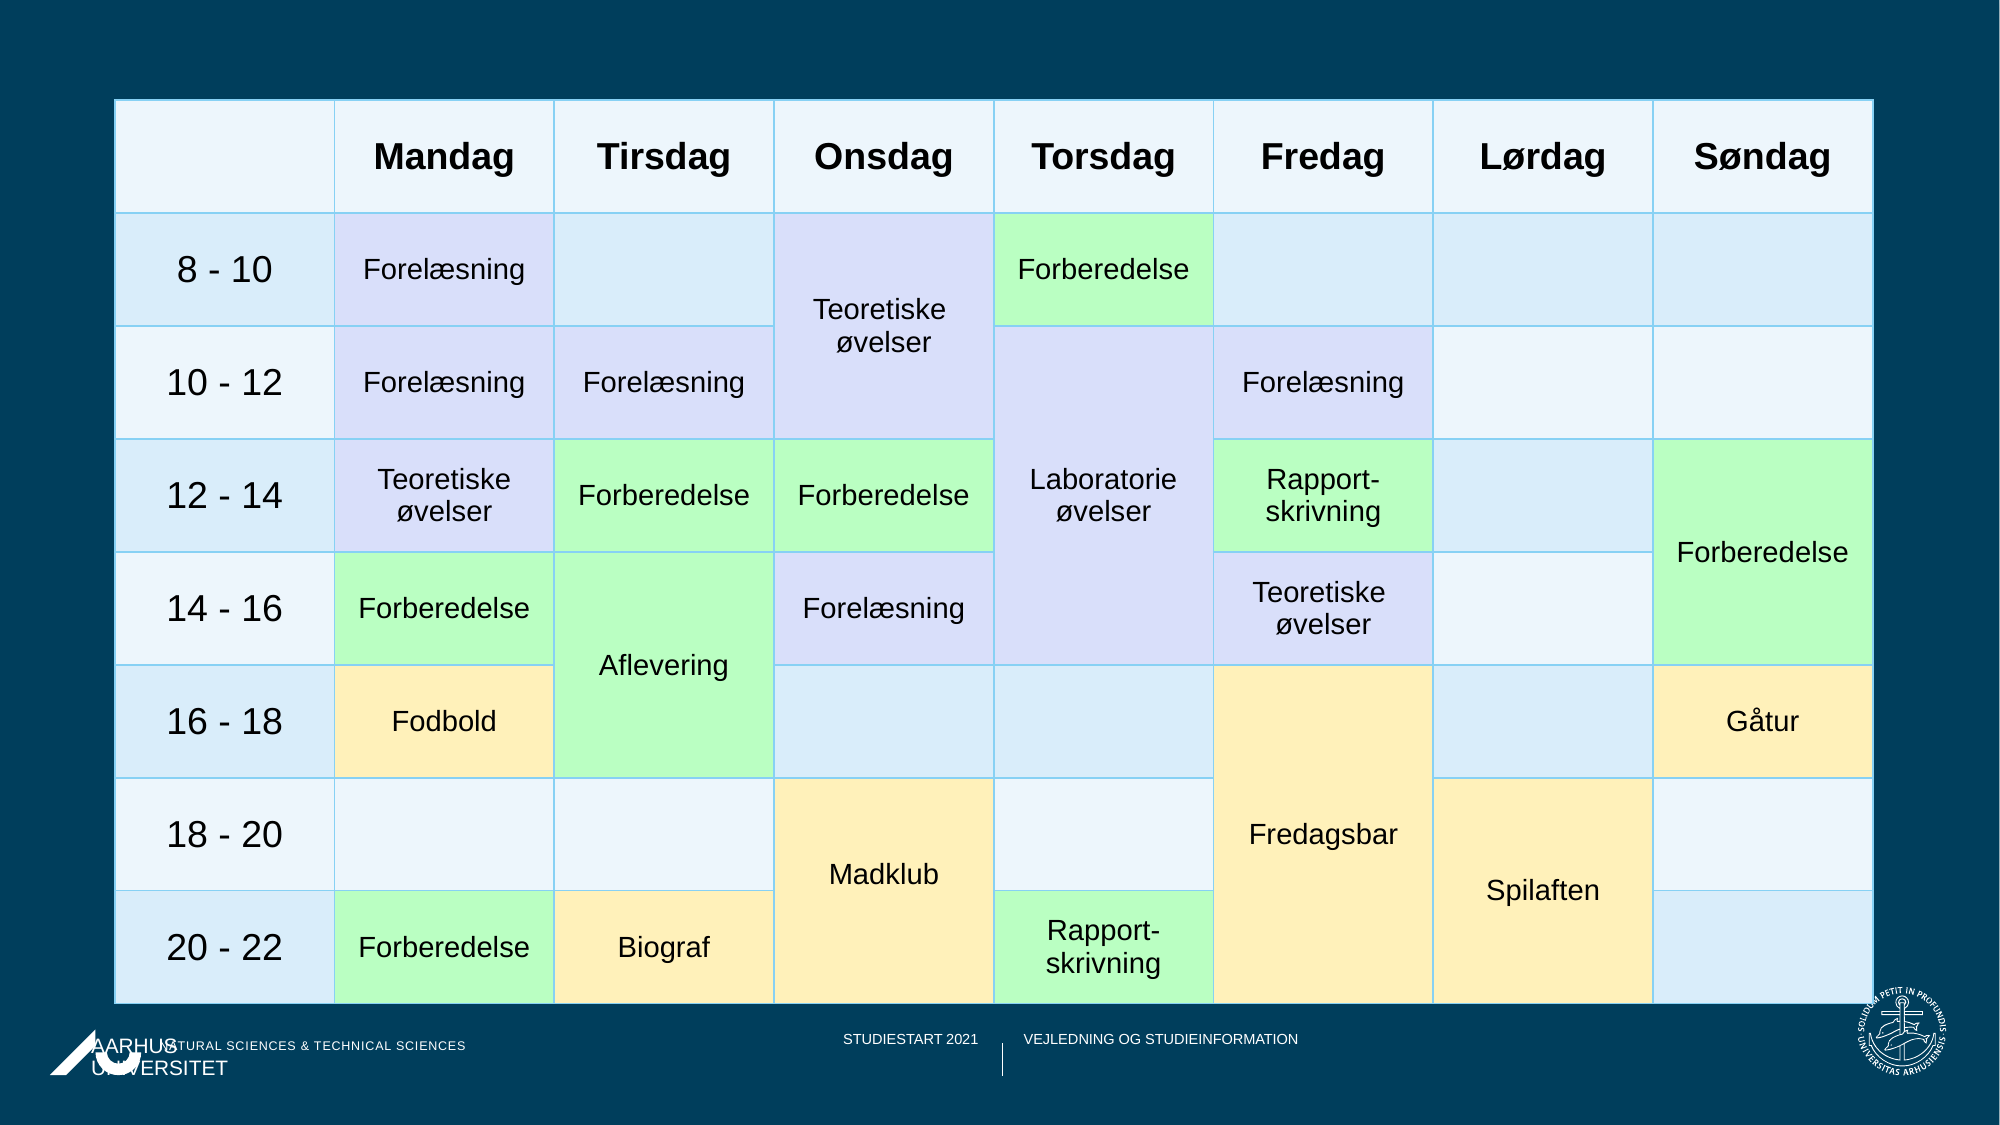

|  | Mandag | Tirsdag | Onsdag | Torsdag | Fredag | Lørdag | Søndag |
| --- | --- | --- | --- | --- | --- | --- | --- |
| 8 - 10 | Forelæsning |  | Teoretiske  øvelser | Forberedelse |  |  |  |
| 10 - 12 | Forelæsning | Forelæsning |  | Laboratorie øvelser | Forelæsning |  |  |
| 12 - 14 | Teoretiske øvelser | Forberedelse | Forberedelse |  | Rapport-skrivning |  | Forberedelse |
| 14 - 16 | Forberedelse | Aflevering | Forelæsning |  | Teoretiske  øvelser |  |  |
| 16 - 18 | Fodbold |  |  |  | Fredagsbar |  | Gåtur |
| 18 - 20 |  |  | Madklub |  |  | Spilaften |  |
| 20 - 22 | Forberedelse | Biograf |  | Rapport-skrivning |  |  |  |
22-09-202227-06-2019